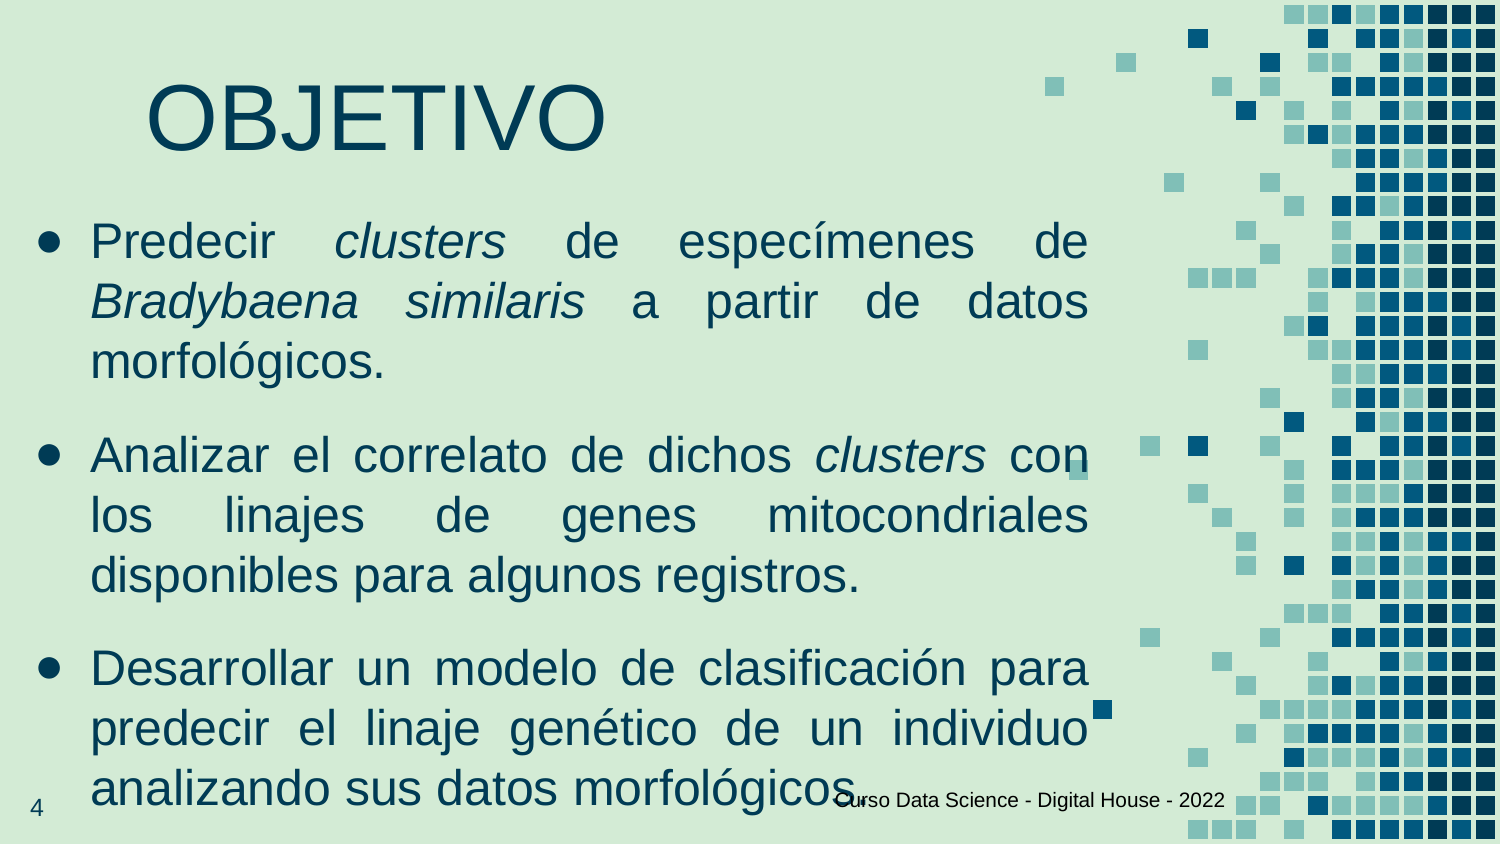

OBJETIVO
Predecir clusters de especímenes de Bradybaena similaris a partir de datos morfológicos.
Analizar el correlato de dichos clusters con los linajes de genes mitocondriales disponibles para algunos registros.
Desarrollar un modelo de clasificación para predecir el linaje genético de un individuo analizando sus datos morfológicos.
4
Curso Data Science - Digital House - 2022